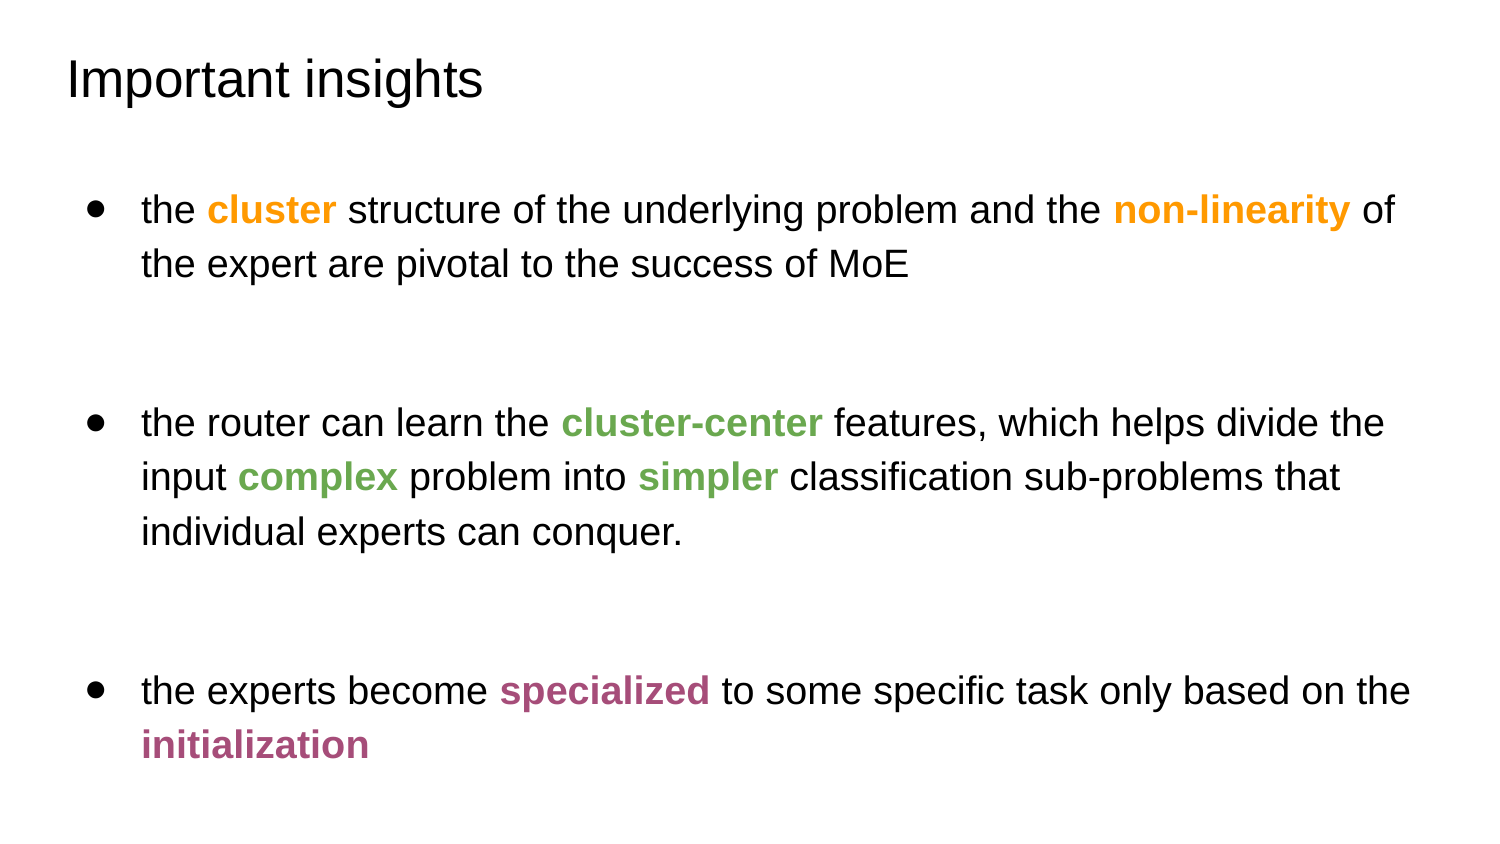

# Important insights
the cluster structure of the underlying problem and the non-linearity of the expert are pivotal to the success of MoE

the router can learn the cluster-center features, which helps divide the input complex problem into simpler classification sub-problems that individual experts can conquer.

the experts become specialized to some specific task only based on the initialization